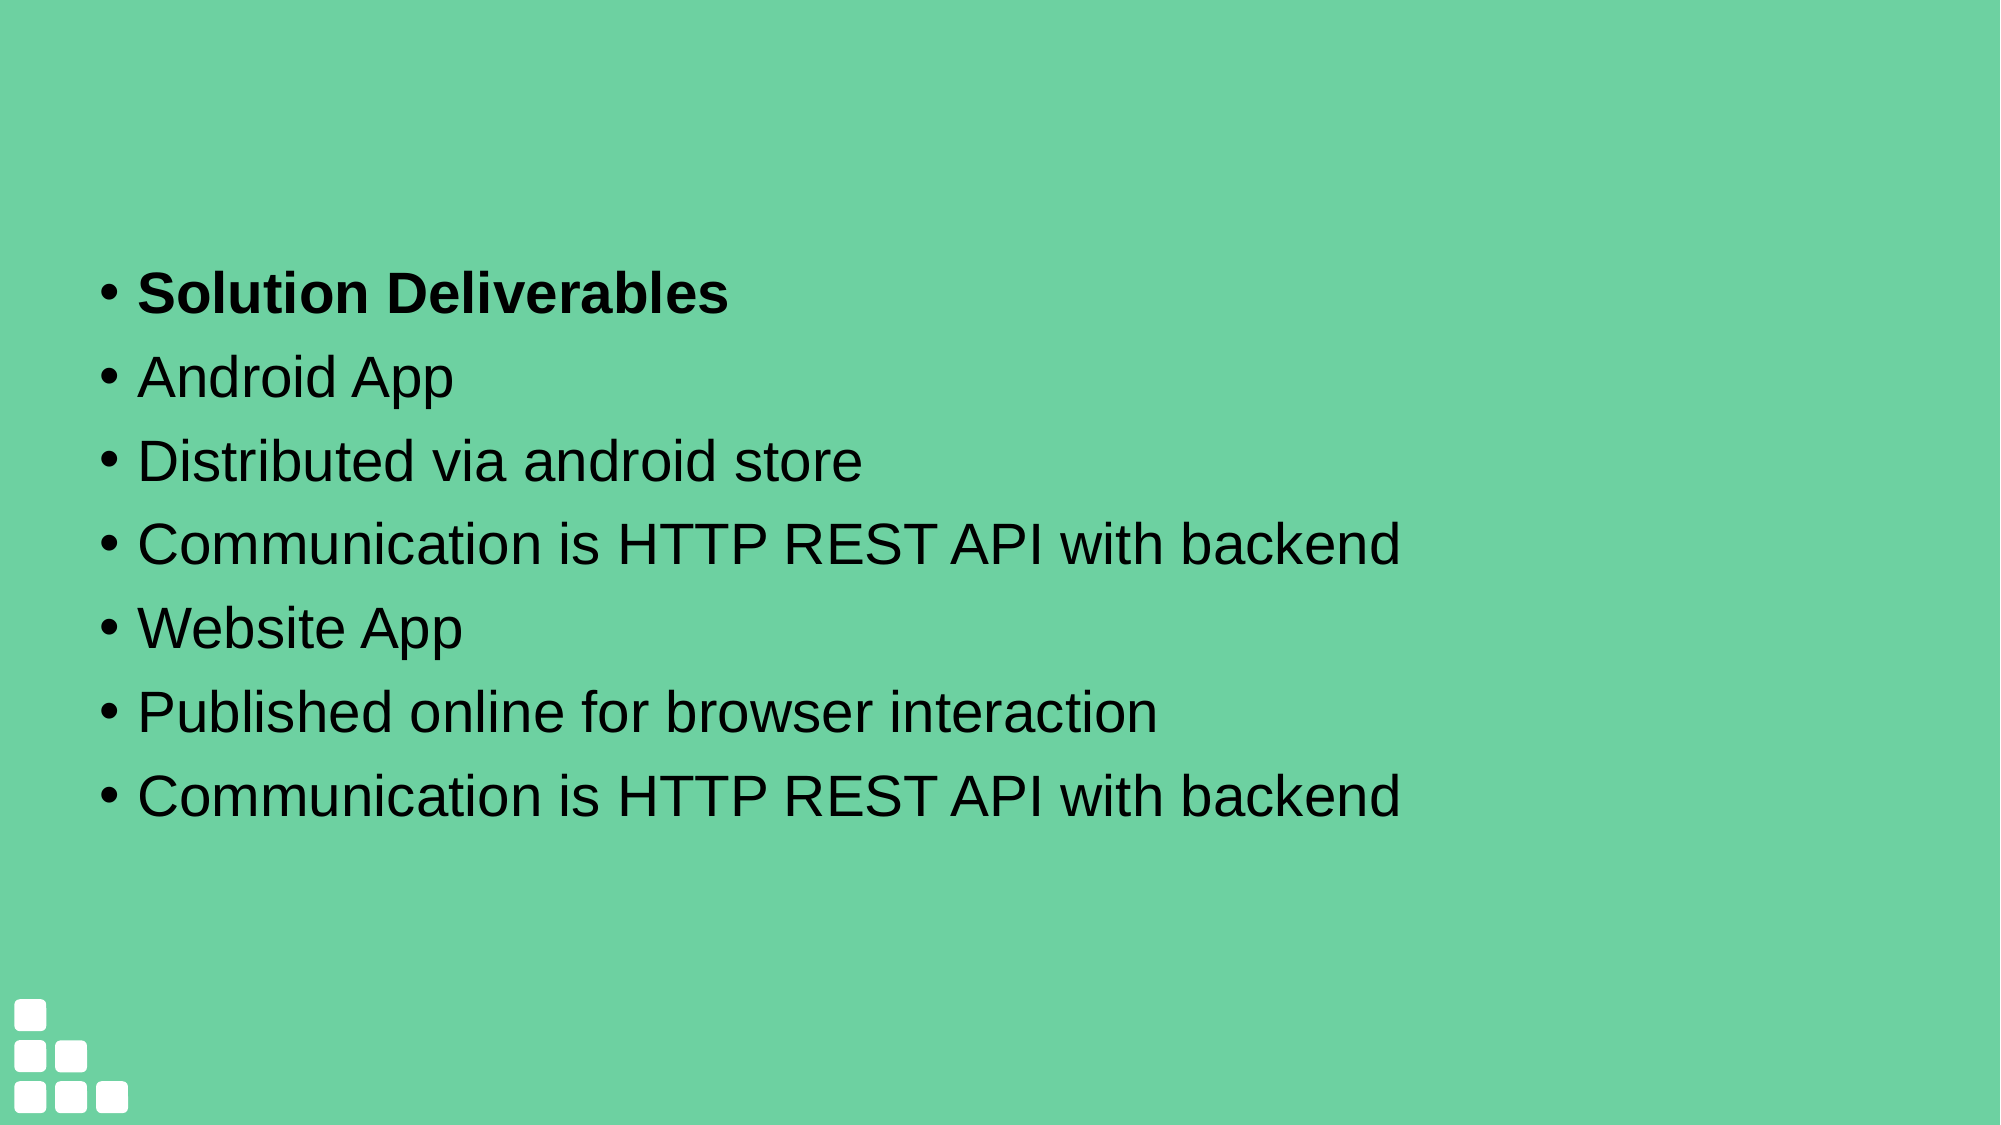

#
Solution Deliverables
Android App
Distributed via android store
Communication is HTTP REST API with backend
Website App
Published online for browser interaction
Communication is HTTP REST API with backend